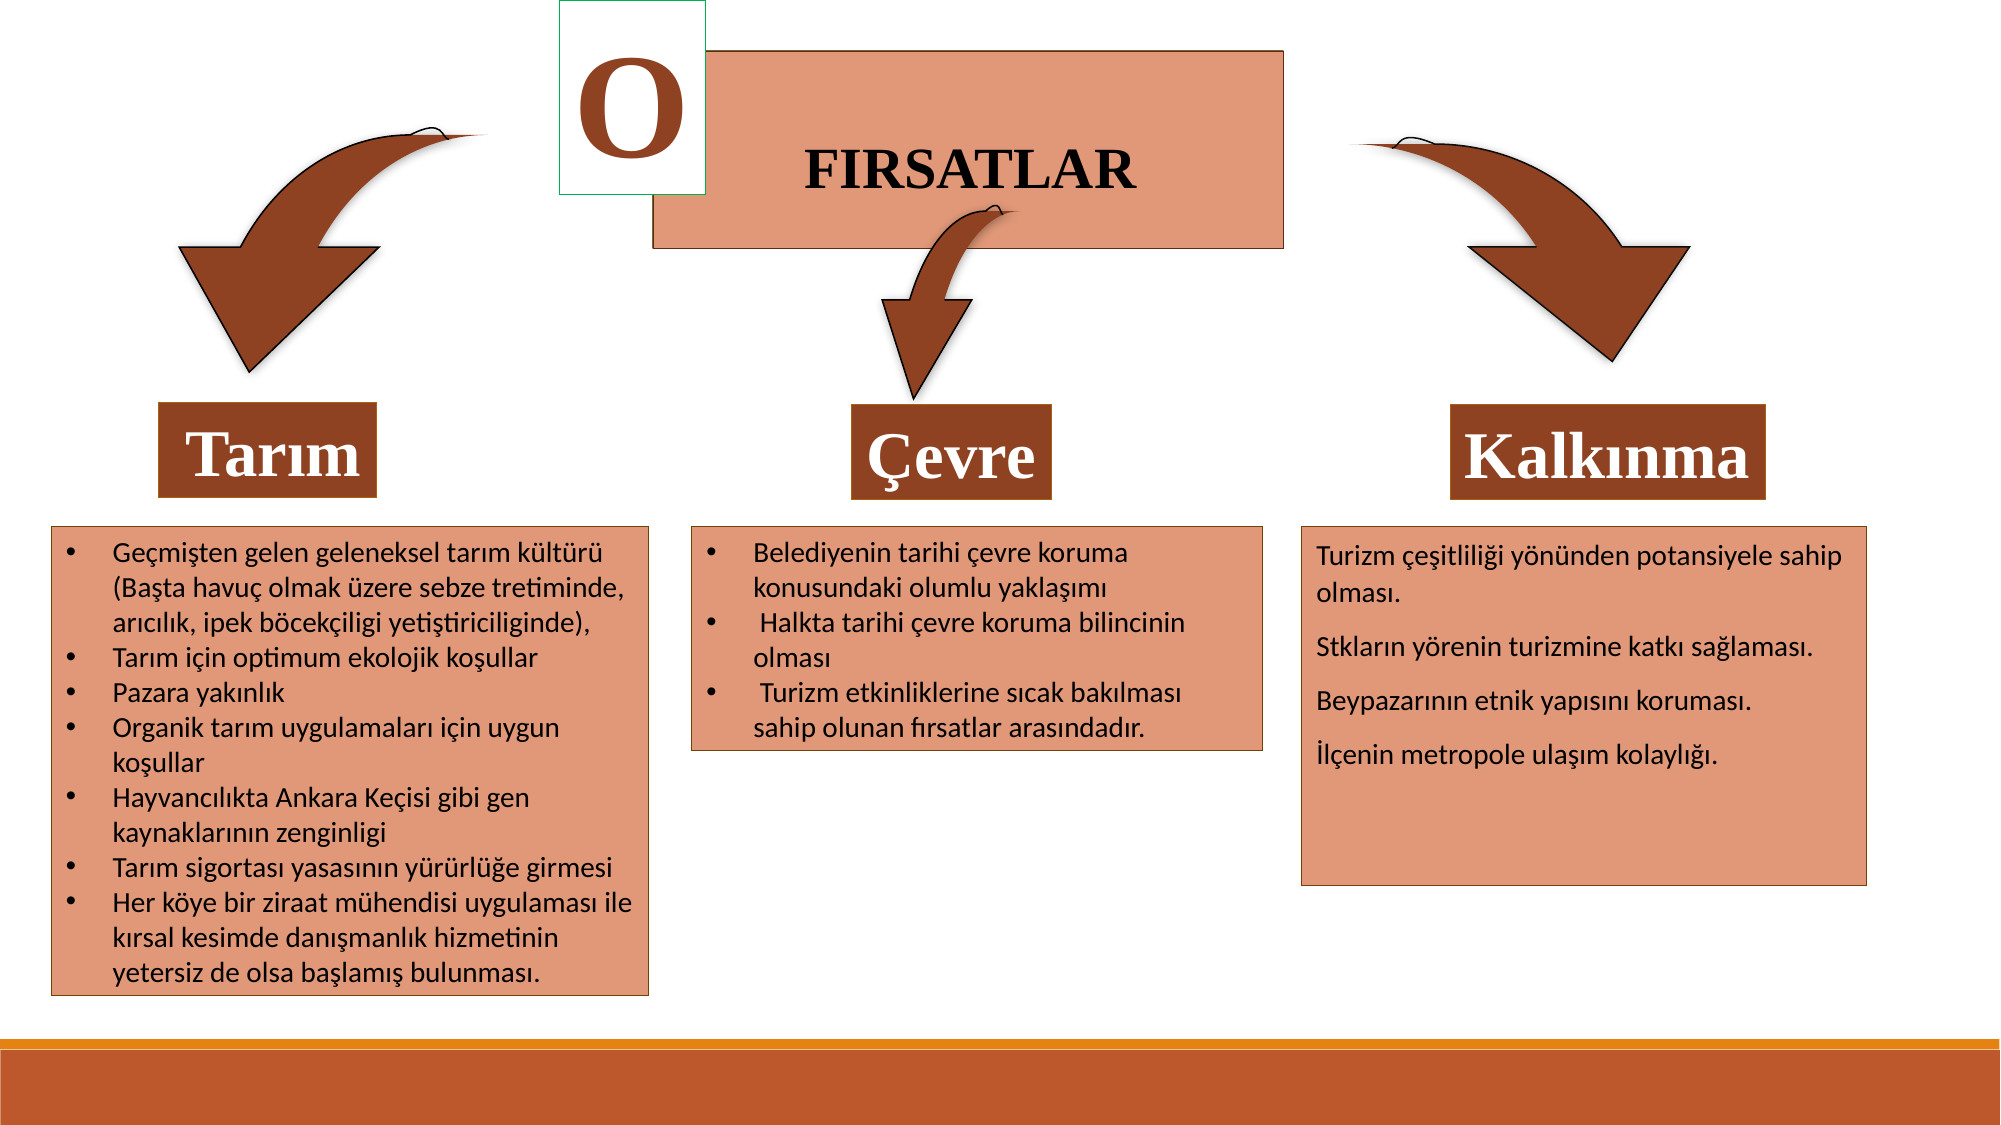

O

FIRSATLAR

 Tarım
Çevre
Kalkınma
Belediyenin tarihi çevre koruma konusundaki olumlu yaklaşımı
 Halkta tarihi çevre koruma bilincinin olması
 Turizm etkinliklerine sıcak bakılması sahip olunan fırsatlar arasındadır.
Geçmişten gelen geleneksel tarım kültürü (Başta havuç olmak üzere sebze tretiminde, arıcılık, ipek böcekçiligi yetiştiriciliginde),
Tarım için optimum ekolojik koşullar
Pazara yakınlık
Organik tarım uygulamaları için uygun koşullar
Hayvancılıkta Ankara Keçisi gibi gen kaynaklarının zenginligi
Tarım sigortası yasasının yürürlüğe girmesi
Her köye bir ziraat mühendisi uygulaması ile kırsal kesimde danışmanlık hizmetinin yetersiz de olsa başlamış bulunması.
Turizm çeşitliliği yönünden potansiyele sahip olması.
Stkların yörenin turizmine katkı sağlaması.
Beypazarının etnik yapısını koruması.
İlçenin metropole ulaşım kolaylığı.